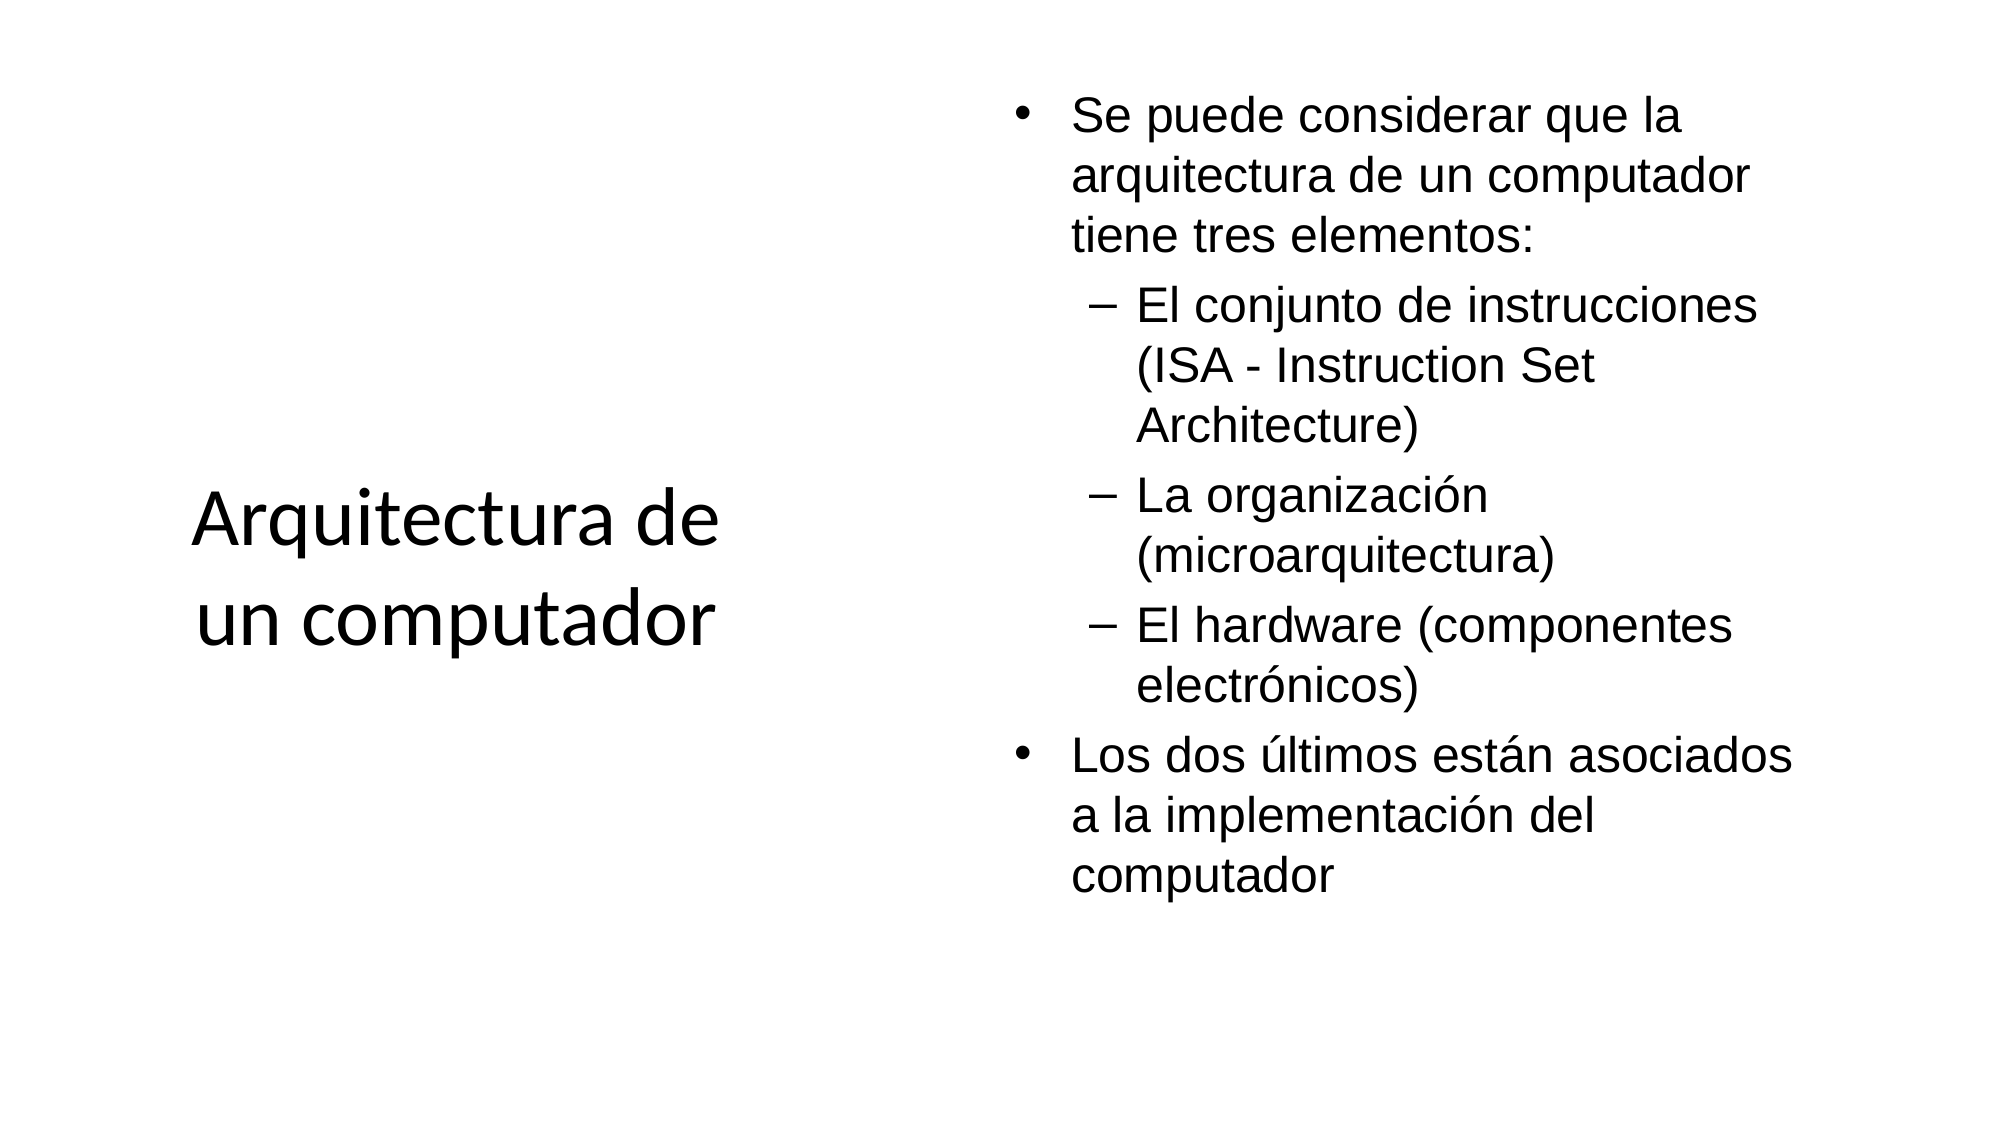

Se puede considerar que la arquitectura de un computador tiene tres elementos:
El conjunto de instrucciones (ISA - Instruction Set Architecture)
La organización (microarquitectura)
El hardware (componentes electrónicos)
Los dos últimos están asociados a la implementación del computador

# Arquitectura de un computador